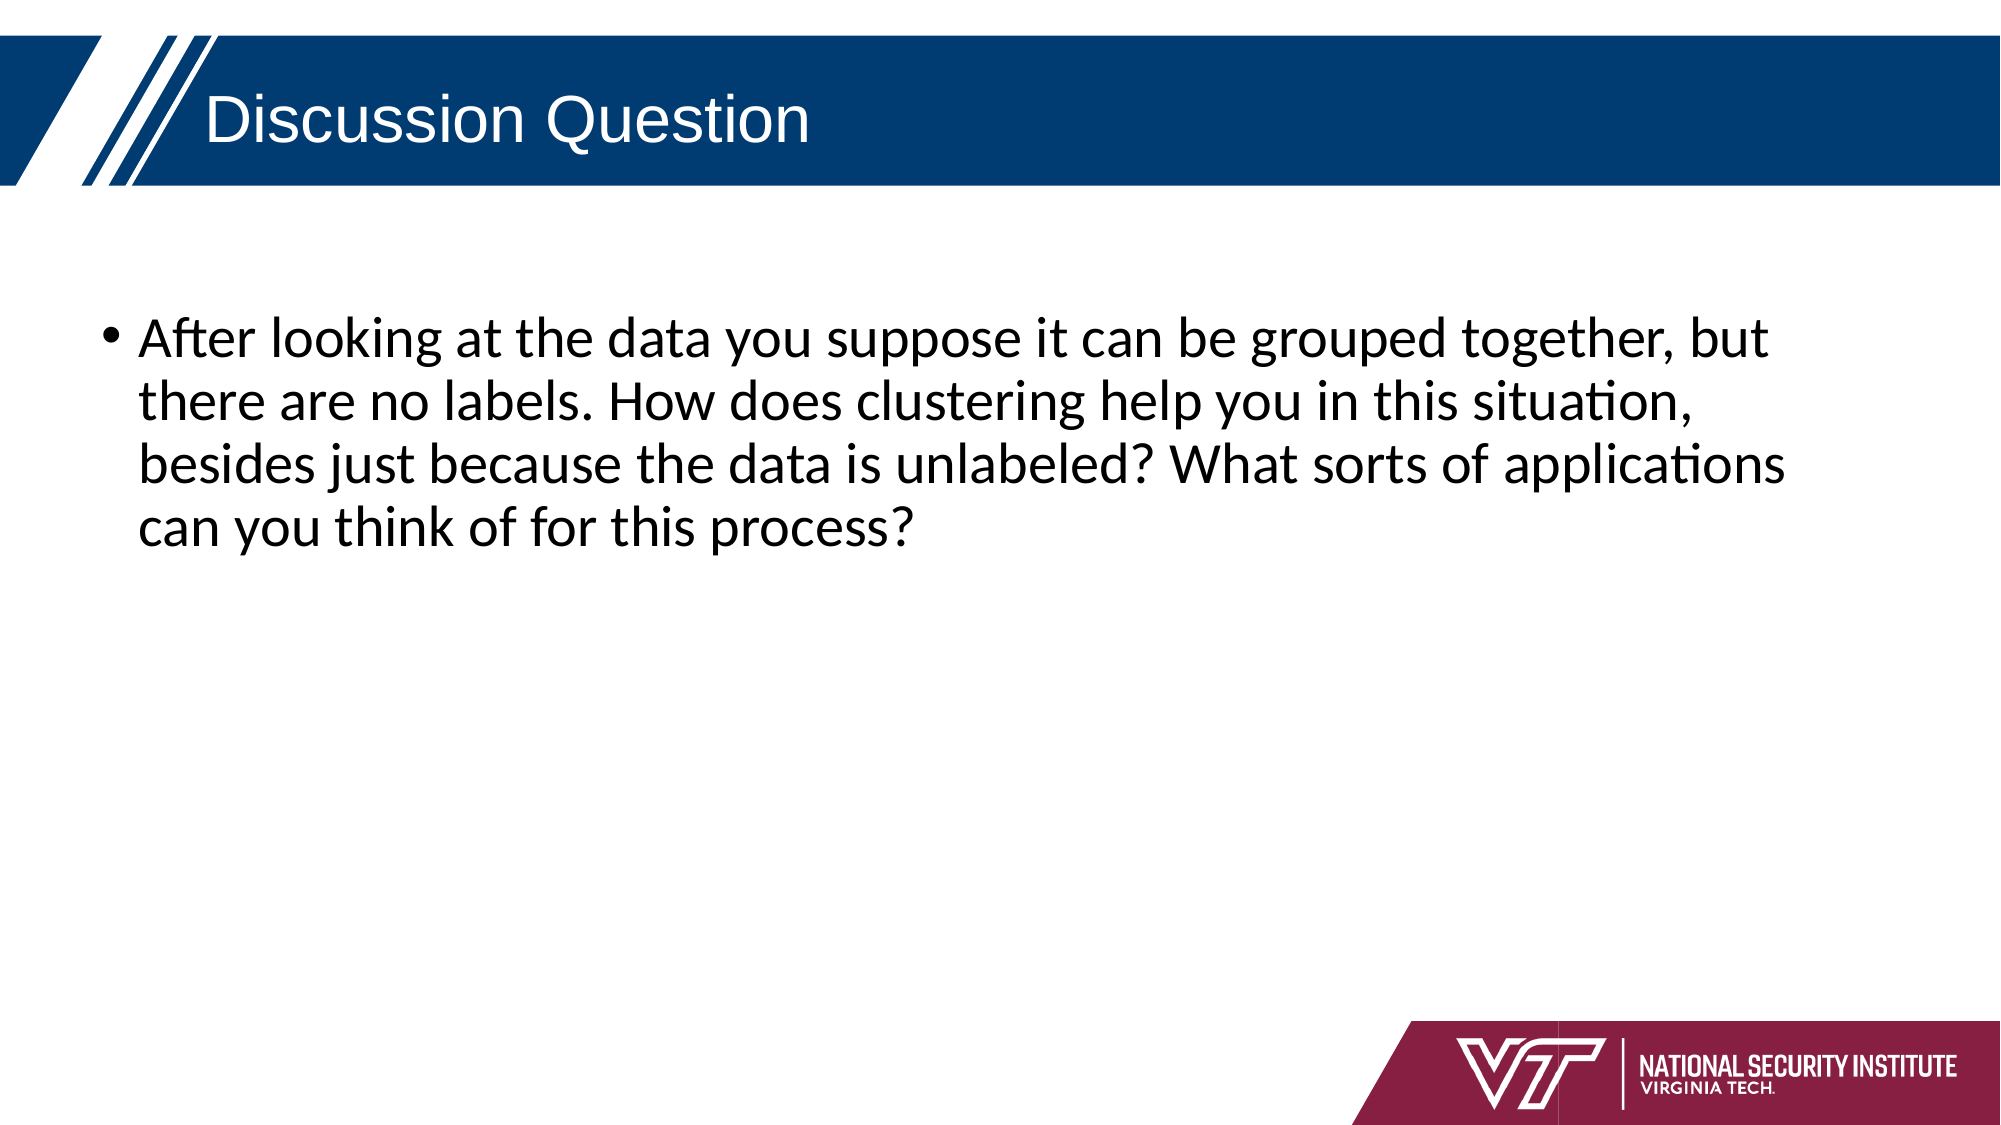

# Discussion Question
After looking at the data you suppose it can be grouped together, but there are no labels. How does clustering help you in this situation, besides just because the data is unlabeled? What sorts of applications can you think of for this process?